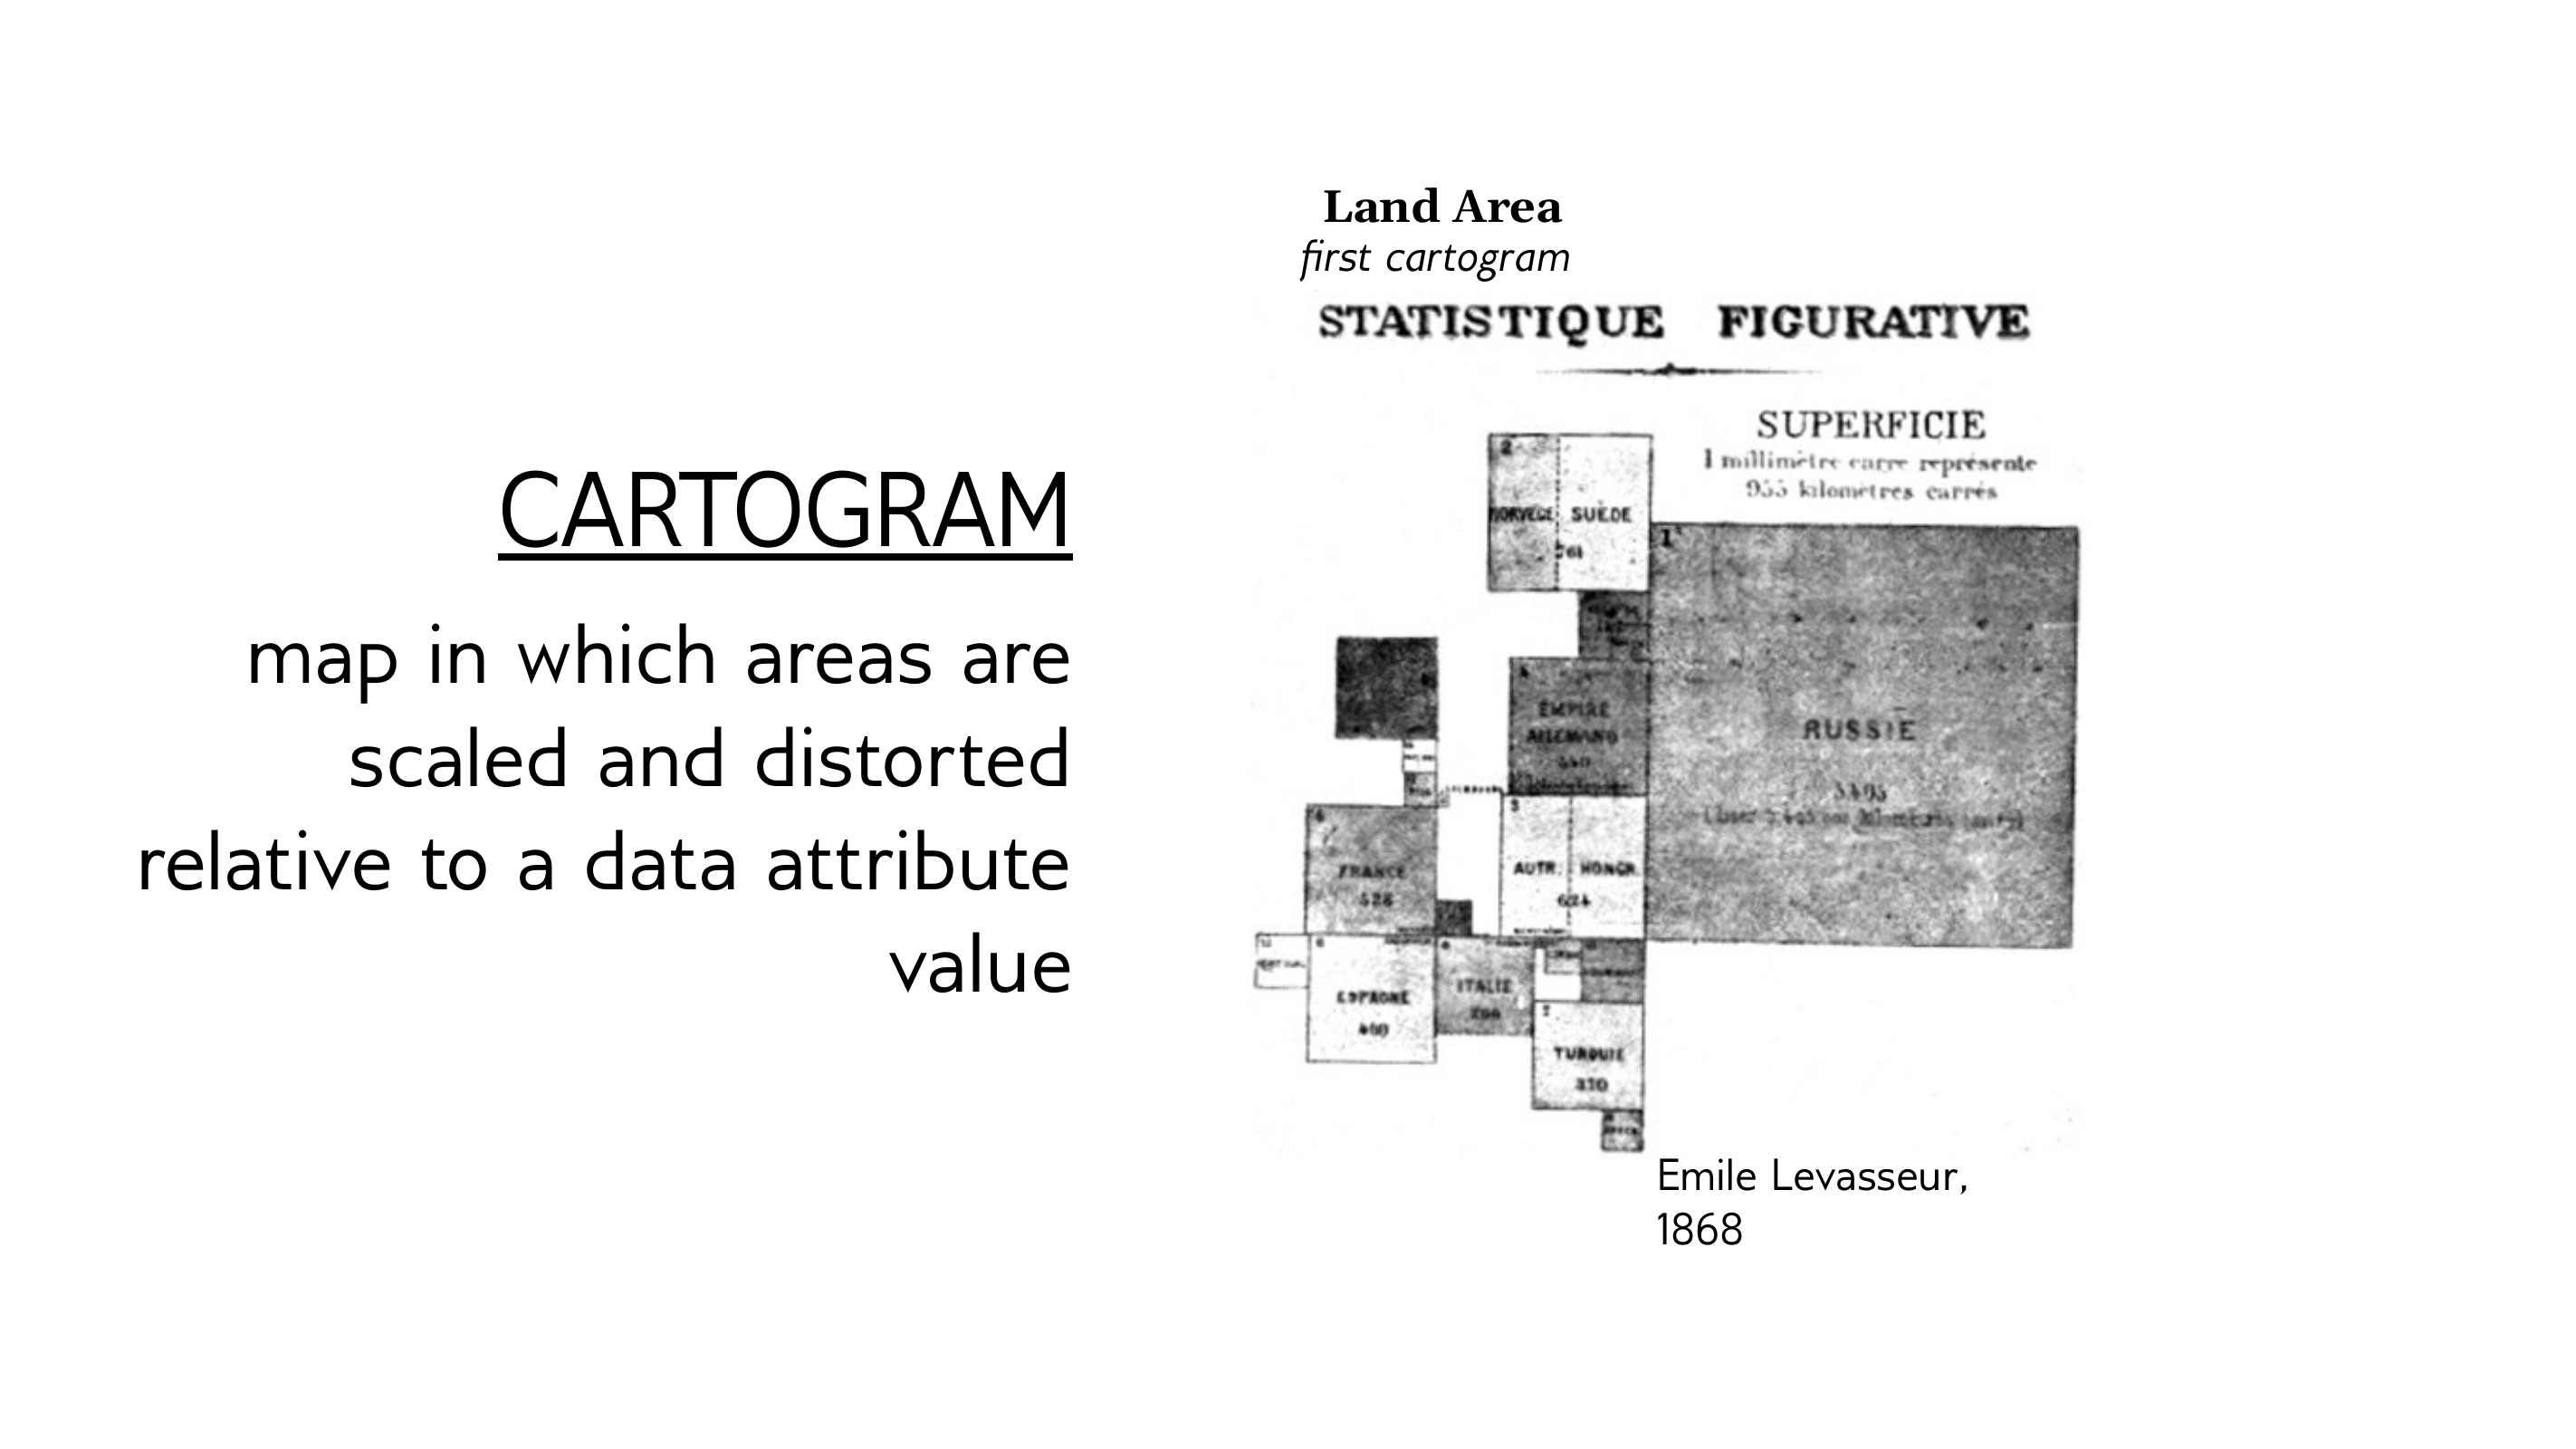

cartogram
map in which areas are scaled and distorted relative to a data attribute value
Land Area
first cartogram

Emile Levasseur, 1868